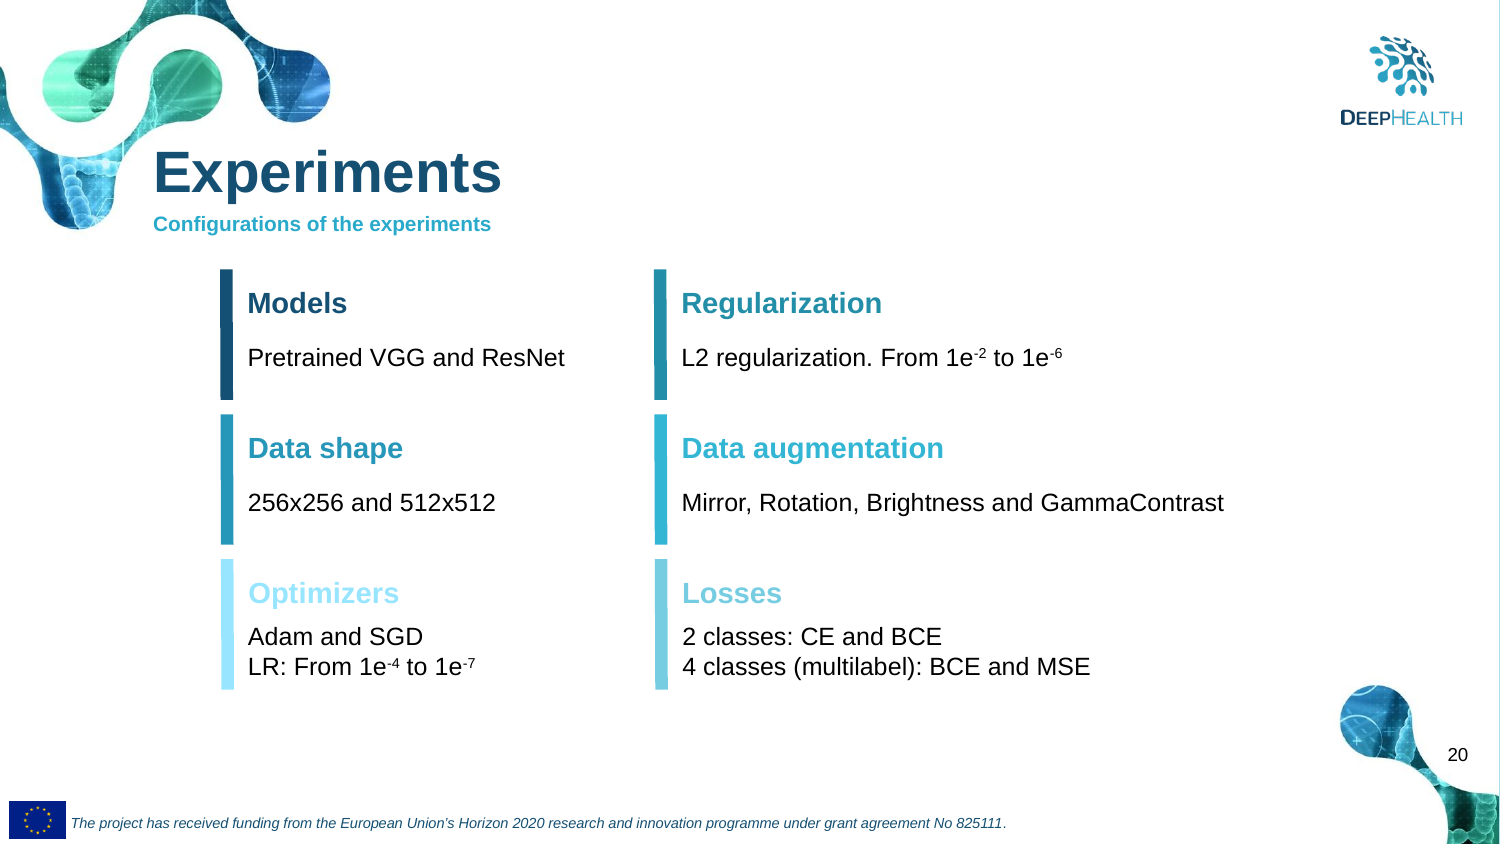

Experiments
Configurations of the experiments
Models
Regularization
Pretrained VGG and ResNet
L2 regularization. From 1e-2 to 1e-6
Data shape
Data augmentation
256x256 and 512x512
Mirror, Rotation, Brightness and GammaContrast
Optimizers
Losses
Adam and SGD
LR: From 1e-4 to 1e-7
2 classes: CE and BCE
4 classes (multilabel): BCE and MSE